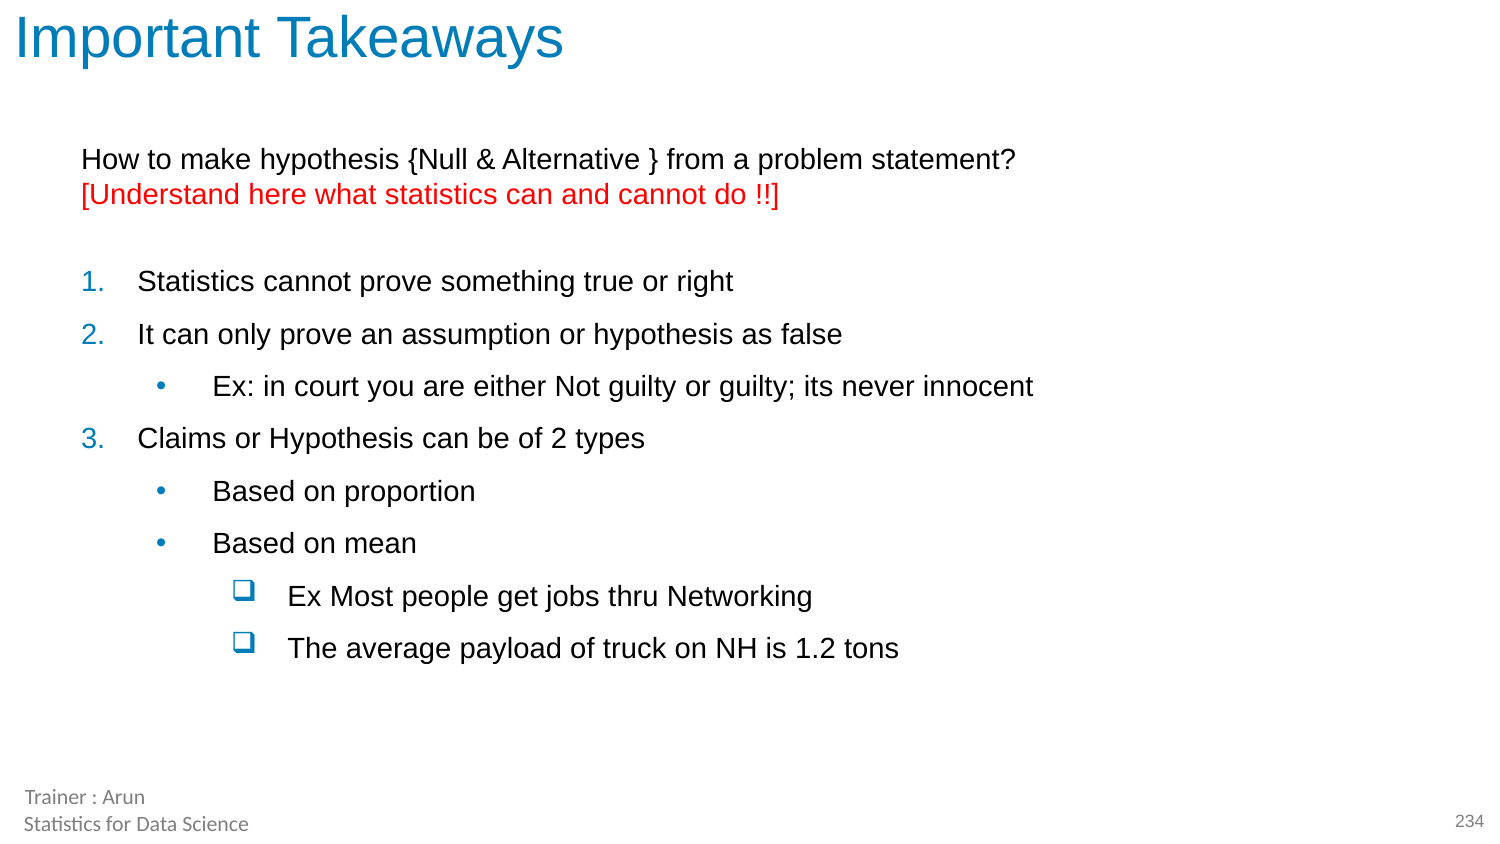

# Important Takeaways
How to make hypothesis {Null & Alternative } from a problem statement?
[Understand here what statistics can and cannot do !!]

Statistics cannot prove something true or right
It can only prove an assumption or hypothesis as false
Ex: in court you are either Not guilty or guilty; its never innocent
Claims or Hypothesis can be of 2 types
Based on proportion
Based on mean
Ex Most people get jobs thru Networking
The average payload of truck on NH is 1.2 tons